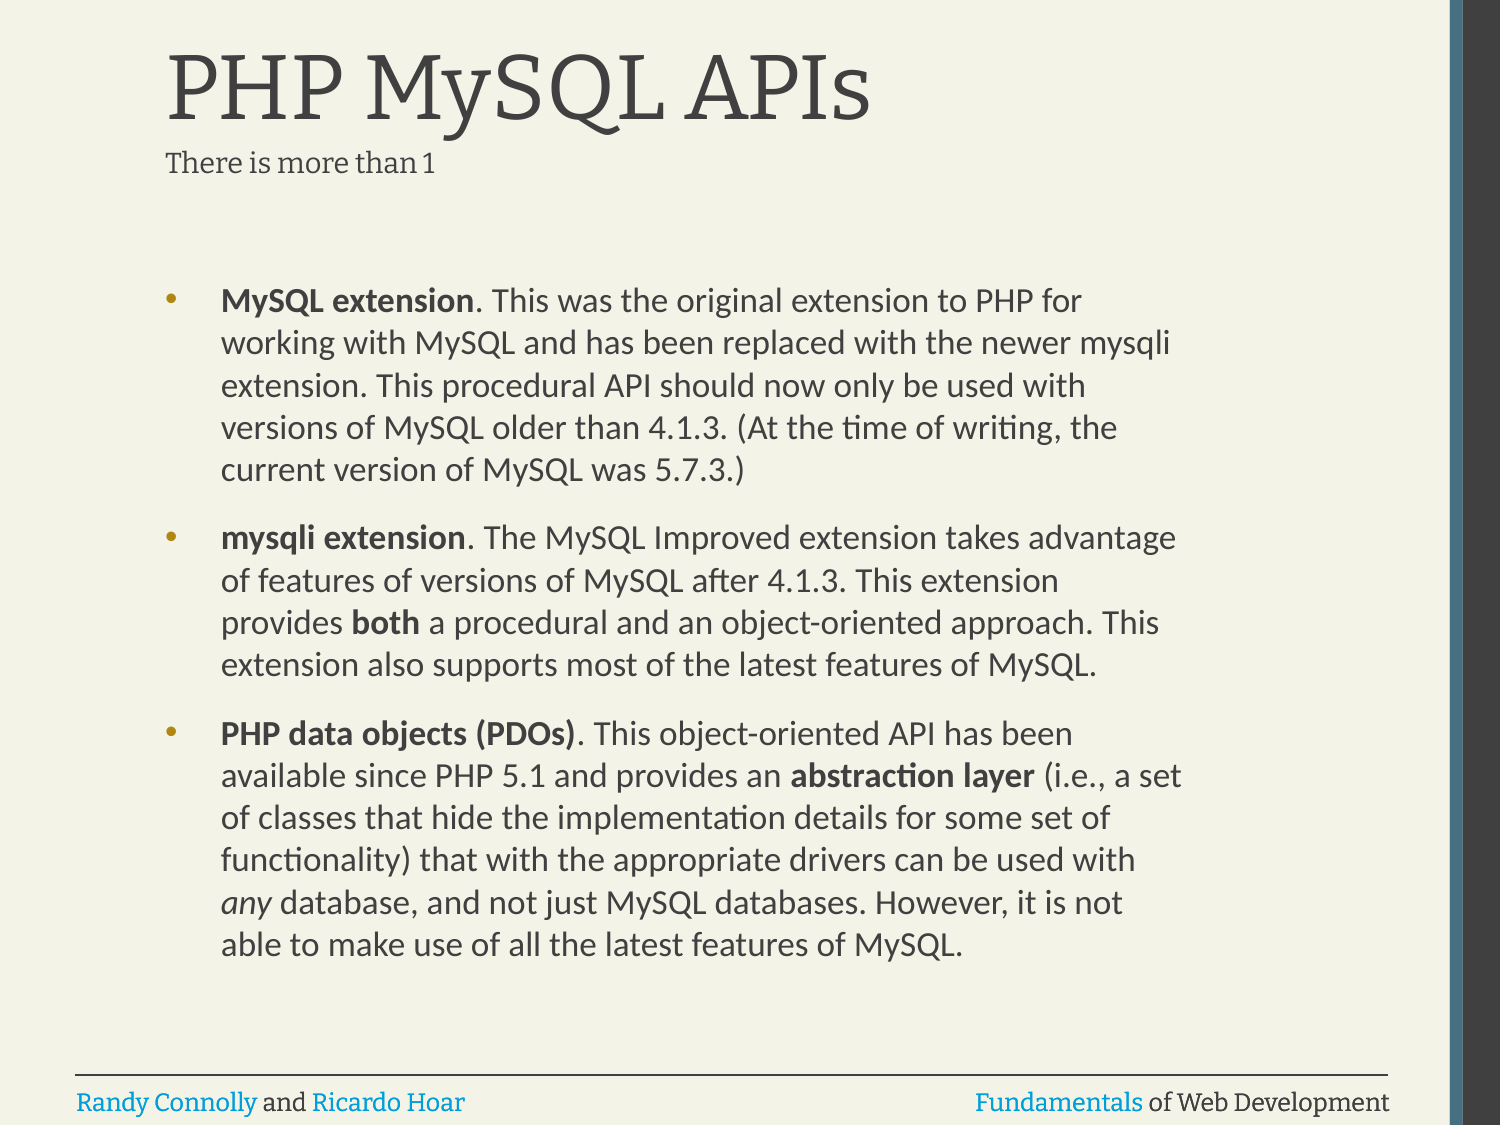

# PHP MySQL APIs
There is more than 1
MySQL extension. This was the original extension to PHP for working with MySQL and has been replaced with the newer mysqli extension. This procedural API should now only be used with versions of MySQL older than 4.1.3. (At the time of writing, the current version of MySQL was 5.7.3.)
mysqli extension. The MySQL Improved extension takes advantage of features of versions of MySQL after 4.1.3. This extension provides both a procedural and an object-oriented approach. This extension also supports most of the latest features of MySQL.
PHP data objects (PDOs). This object-oriented API has been available since PHP 5.1 and provides an abstraction layer (i.e., a set of classes that hide the implementation details for some set of functionality) that with the appropriate drivers can be used with any database, and not just MySQL databases. However, it is not able to make use of all the latest features of MySQL.